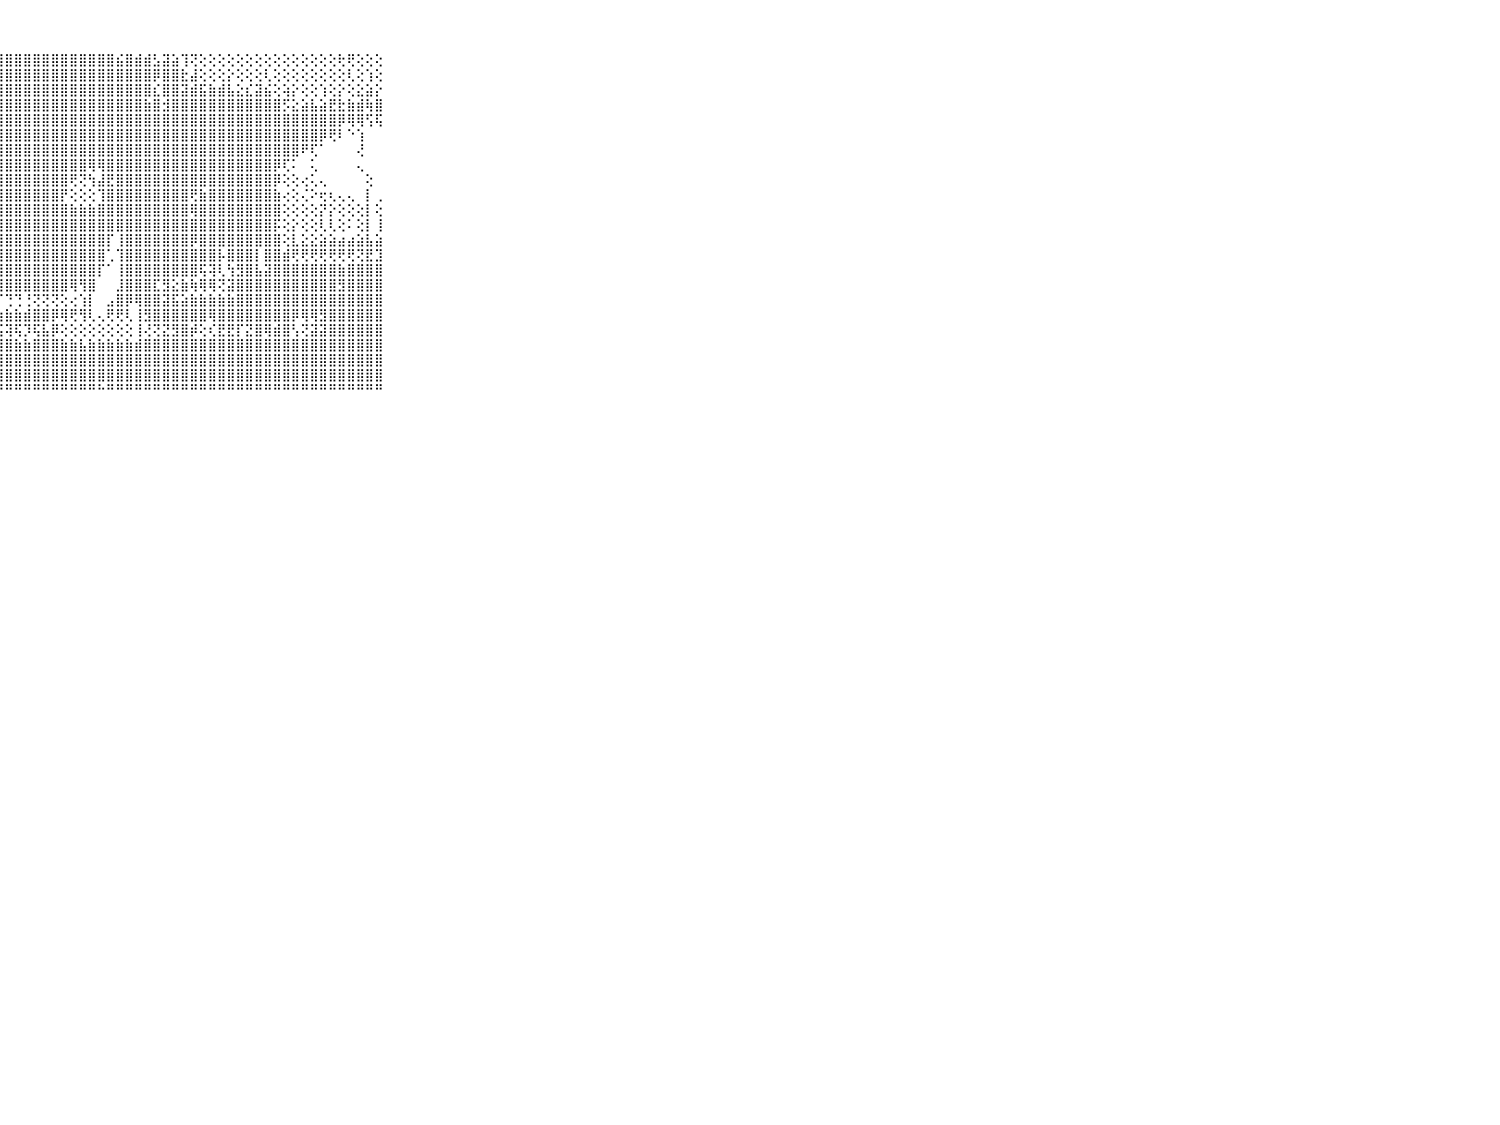

⠀⠀⠀⠀⠀⠀⠀⠀⠀⠀⠀⣿⣿⣿⣿⣿⣿⣿⣿⣿⣿⣿⣿⣿⣿⣿⣿⣿⣿⣿⣿⣿⣿⣿⣿⣿⣿⣿⣿⣿⣮⣿⣾⣾⣣⣽⣵⢹⢝⢕⢕⢕⢕⢕⢕⢕⢕⢕⢕⢕⢕⢕⢕⢕⢗⢟⢕⢕⢕⠀⠀⠀⠀⠀⠀⠀⠀⠀⠀⠀⠀
⠀⠀⠀⠀⠀⠀⠀⠀⠀⠀⠀⣿⣿⣿⣿⣿⣿⣿⣿⣿⣿⣿⣿⣿⣿⣿⣿⣿⣿⣿⣿⣿⣿⣿⣿⣿⣿⣿⣿⣿⣿⣿⣿⣿⡿⣿⣿⣗⣼⢕⢕⢕⡕⢕⢕⢕⢇⢕⢕⢕⢕⢕⢕⢕⢕⢇⢕⢱⢕⠀⠀⠀⠀⠀⠀⠀⠀⠀⠀⠀⠀
⠀⠀⠀⠀⠀⠀⠀⠀⠀⠀⠀⣿⣿⣿⣿⣿⣿⣿⣿⣿⣿⣿⣿⣿⣿⣿⣿⣿⣿⣿⣿⣿⣿⣿⣿⣿⣿⣿⣿⣿⣿⣿⣿⣿⣎⣿⣿⣽⣾⣯⣷⣾⣧⣕⣎⣽⣮⢕⢵⡕⢕⢕⢱⢕⡕⢕⣕⣵⡕⠀⠀⠀⠀⠀⠀⠀⠀⠀⠀⠀⠀
⠀⠀⠀⠀⠀⠀⠀⠀⠀⠀⠀⣿⣿⣿⣾⣿⣿⣿⣿⣿⣿⣿⣿⣿⣿⣿⣿⣿⣿⣿⣿⣿⣿⣿⣿⣿⣿⣿⣿⣿⣿⣿⣿⣷⣿⣺⣿⣿⣿⣿⣿⣿⣿⣿⣿⣿⣿⣿⡫⣕⣵⣧⣵⣟⣗⣷⣾⢷⣿⠀⠀⠀⠀⠀⠀⠀⠀⠀⠀⠀⠀
⠀⠀⠀⠀⠀⠀⠀⠀⠀⠀⠀⣿⣿⣿⣿⣿⣿⣿⣿⣿⣿⣿⣿⣿⣿⣿⣿⣿⣿⣿⣿⣿⣿⣿⣿⣿⣿⣿⣿⣿⣿⣿⣿⣿⣿⣿⣿⣿⣿⣿⣿⣿⣿⣿⣿⣿⣿⣿⣿⣿⣿⣿⣿⣿⡿⢿⢿⢫⢯⠀⠀⠀⠀⠀⠀⠀⠀⠀⠀⠀⠀
⠀⠀⠀⠀⠀⠀⠀⠀⠀⠀⠀⣿⣿⣿⣿⣿⣿⣿⣿⣿⣿⣿⣿⣿⣿⣿⣿⣿⣿⣿⣿⣿⣿⣿⣿⣿⣿⣿⣿⣿⣿⣿⣿⣿⣿⣿⣿⣿⣿⣿⣿⣿⣿⣿⣿⣿⣿⣿⣿⣿⣿⣿⡿⢟⠇⠑⢱⠀⠀⠀⠀⠀⠀⠀⠀⠀⠀⠀⠀⠀⠀
⠀⠀⠀⠀⠀⠀⠀⠀⠀⠀⠀⣿⣿⣿⡿⢿⣻⣟⢿⣟⢿⣿⣿⣿⣿⣿⣿⣿⣿⣿⣿⣿⣿⣿⣿⣿⣿⣿⣿⣿⣿⣿⣿⣿⣿⣿⣿⣿⣿⣿⣿⣿⣿⣿⣿⣿⣿⣿⣿⣿⠟⢏⠁⠀⠀⠀⢜⠀⠀⠀⠀⠀⠀⠀⠀⠀⠀⠀⠀⠀⠀
⠀⠀⠀⠀⠀⠀⠀⠀⠀⠀⠀⡿⢏⢝⢗⢕⢕⢜⢝⢻⣵⣮⡟⣿⣿⣿⣿⣿⣿⣿⣿⣿⣿⣿⣿⣿⣿⢿⢿⣿⣿⣿⣿⣿⣿⣿⣿⣿⣿⣿⣿⣿⣿⣿⣿⣿⣿⡿⢏⠅⠀⢅⠀⠀⠀⠀⢄⠀⠀⠀⠀⠀⠀⠀⠀⠀⠀⠀⠀⠀⠀
⠀⠀⠀⠀⠀⠀⠀⠀⠀⠀⠀⣕⡕⢕⢕⢕⢕⢕⢕⢕⢜⢿⣿⡪⢿⣿⣿⣿⣿⣿⣿⣿⣿⣿⣿⢟⢝⢳⣼⣟⣿⣿⣿⣿⣿⣿⣿⣿⣿⣿⣿⣿⣿⣿⣿⣿⣿⡿⢕⢕⢔⢅⢄⠀⠀⠀⠀⢕⠀⠀⠀⠀⠀⠀⠀⠀⠀⠀⠀⠀⠀
⠀⠀⠀⠀⠀⠀⠀⠀⠀⠀⠀⣿⣿⣿⣿⣿⣷⣷⣧⣵⣕⣜⣿⣿⢻⣿⣿⣿⣿⣿⣿⣿⣿⣿⡟⢕⢕⢕⢹⣿⣿⣿⣿⣿⣿⣿⣿⣿⢟⣷⣿⣿⣿⣿⣿⣿⣿⣷⢔⢕⢌⠕⢖⢆⢄⢄⠀⡇⢀⠀⠀⠀⠀⠀⠀⠀⠀⠀⠀⠀⠀
⠀⠀⠀⠀⠀⠀⠀⠀⠀⠀⠀⣿⣿⣿⣿⣿⣿⣿⣿⣿⣿⣿⣿⣿⣷⣿⣿⣿⣿⣿⣿⣿⣿⣿⣿⣷⣷⣷⣿⣿⣿⣿⣿⣿⣿⣿⣿⣿⢿⣿⣿⣿⣿⣿⣿⣿⣿⣿⢕⢕⢕⢕⡝⡕⢕⢕⢕⡇⢕⠀⠀⠀⠀⠀⠀⠀⠀⠀⠀⠀⠀
⠀⠀⠀⠀⠀⠀⠀⠀⠀⠀⠀⣿⣿⣿⣿⣿⣿⣿⣿⣿⣿⣿⣿⣿⣷⣿⣿⣿⣿⣿⣿⣿⣿⣿⣿⣿⣿⣿⣿⣿⣿⣿⣿⣿⣿⣿⣿⣿⣿⣿⣿⣿⣿⣿⣿⣿⣿⡯⢕⡕⢕⢕⢇⢇⢕⠅⢕⡇⢸⠀⠀⠀⠀⠀⠀⠀⠀⠀⠀⠀⠀
⠀⠀⠀⠀⠀⠀⠀⠀⠀⠀⠀⣿⣿⣿⣿⣿⣿⣿⣿⣿⣿⣿⣿⣿⢺⣿⣿⣿⣿⣿⣿⣿⣿⣿⣿⣿⣿⣿⣿⡏⢸⣿⣿⣿⣿⣿⣿⣿⡿⣿⣿⣿⣿⣿⣿⣿⣿⣿⢕⣇⣕⣕⣵⣵⣴⣴⣵⣧⣵⠀⠀⠀⠀⠀⠀⠀⠀⠀⠀⠀⠀
⠀⠀⠀⠀⠀⠀⠀⠀⠀⠀⠀⣿⣿⣿⣿⣿⣿⣿⣿⣿⣿⣿⣿⣿⢽⣿⣿⣿⣿⣿⣿⣿⣿⣿⣿⣿⣿⣿⣿⢁⢹⣿⣿⣿⣿⣿⣿⣿⣿⣿⣿⡧⣿⣿⣿⡇⣿⣿⣾⢟⢟⢟⢟⢟⢟⢟⢝⣟⣹⠀⠀⠀⠀⠀⠀⠀⠀⠀⠀⠀⠀
⠀⠀⠀⠀⠀⠀⠀⠀⠀⠀⠀⣿⣿⣿⣿⣿⣿⣿⣿⣿⣿⣿⣿⣿⢸⣿⣿⣿⣿⣿⣿⣿⣿⣿⣿⣿⣿⣿⡏⠁⢸⣿⣿⣿⣿⣿⣿⣿⣿⢯⢽⢇⢳⣻⣿⣧⣽⣿⣿⣿⣿⣿⣿⣿⣷⣿⣿⣿⣿⠀⠀⠀⠀⠀⠀⠀⠀⠀⠀⠀⠀
⠀⠀⠀⠀⠀⠀⠀⠀⠀⠀⠀⣿⣿⣿⣿⣿⣿⣿⣿⣿⣿⣿⣿⣿⢪⣿⣿⣿⣿⣿⣿⣿⣿⣿⣿⢿⢻⣿⠀⠀⣸⣿⣿⣿⣏⣻⣕⣷⢷⢿⢿⢝⣽⣿⣿⣿⣿⣿⣿⣿⣿⣿⣿⣿⣻⣿⣿⣿⣿⠀⠀⠀⠀⠀⠀⠀⠀⠀⠀⠀⠀
⠀⠀⠀⠀⠀⠀⠀⠀⠀⠀⠀⣿⣿⣿⣿⣿⣽⣿⣿⣿⣿⣯⣯⣵⡵⢿⠟⠏⢙⢙⢘⢝⢝⢝⢕⢔⢱⡇⠀⣠⣿⡿⢿⣿⣿⣽⣯⣵⣷⣷⣷⣷⣷⣿⣿⣿⣿⣿⣿⣿⣿⣿⣿⣿⣿⣿⣿⣿⣿⠀⠀⠀⠀⠀⠀⠀⠀⠀⠀⠀⠀
⠀⠀⠀⠀⠀⠀⠀⠀⠀⠀⠀⣿⣿⢿⢿⢿⢟⣟⡟⣝⣽⣽⣧⣔⢕⢱⣧⣷⣷⣷⣾⣿⣿⡿⢿⢟⢻⢇⢄⢟⢟⢇⢸⣻⣿⣿⣿⣿⣿⣿⢿⣿⣿⣿⣿⣿⣿⣿⣿⡿⢿⢿⣻⣿⣿⣿⣿⣿⣿⠀⠀⠀⠀⠀⠀⠀⠀⠀⠀⠀⠀
⠀⠀⠀⠀⠀⠀⠀⠀⠀⠀⠀⢔⢕⢕⢕⢕⢺⣟⣿⣿⣿⣿⣟⣻⣵⣽⣿⣯⢽⢯⡹⢯⣧⡿⢕⢕⢕⢕⢕⢕⢕⢕⢸⢜⢝⣝⣻⣿⡾⢕⢎⣟⣟⡏⣝⣿⢿⣾⣿⢣⢝⣽⣽⣿⣿⣿⣿⣿⣿⠀⠀⠀⠀⠀⠀⠀⠀⠀⠀⠀⠀
⠀⠀⠀⠀⠀⠀⠀⠀⠀⠀⠀⣱⣷⣷⣿⣿⣿⣿⣿⣿⣿⣿⣿⣷⣿⣿⣿⣿⣿⣷⣷⣿⣿⣿⣷⣷⣧⣷⣷⣷⣷⣷⣾⣿⣿⣿⣿⣿⣿⣿⣿⣿⣿⣿⣿⣿⣿⣿⣿⣿⣿⣿⣿⣿⣿⣿⣿⣿⣿⠀⠀⠀⠀⠀⠀⠀⠀⠀⠀⠀⠀
⠀⠀⠀⠀⠀⠀⠀⠀⠀⠀⠀⢻⣿⣿⣿⣿⣿⣿⣿⣿⣿⣿⣿⣿⣿⣿⣿⣿⣿⣿⣿⣿⣿⣿⣿⣿⣿⣿⣿⣿⣿⣿⣿⣿⣿⣿⣿⣿⣿⣿⣿⣿⣿⣿⣿⣿⣿⣿⣿⣿⣿⣿⣿⣿⣿⣿⣿⣿⣿⠀⠀⠀⠀⠀⠀⠀⠀⠀⠀⠀⠀
⠀⠀⠀⠀⠀⠀⠀⠀⠀⠀⠀⢕⢏⢿⡟⣟⢿⣿⣿⡿⣿⣿⣿⣿⣿⣿⣿⣿⣿⣿⣿⣿⣿⣿⣿⣿⣿⣿⣿⣿⣿⣿⣿⣿⣿⣿⣿⣿⣿⣿⣿⣿⣿⣿⣿⣿⣿⣿⣿⣿⣿⣿⣿⣿⣿⣿⣿⣿⣿⠀⠀⠀⠀⠀⠀⠀⠀⠀⠀⠀⠀
⠀⠀⠀⠀⠀⠀⠀⠀⠀⠀⠀⠑⠑⠑⠑⠑⠑⠑⠑⠙⠙⠛⠛⠛⠛⠛⠛⠛⠛⠛⠛⠛⠛⠛⠛⠛⠛⠛⠓⠛⠛⠛⠛⠛⠛⠛⠛⠛⠛⠛⠛⠛⠛⠛⠛⠛⠛⠛⠛⠛⠛⠛⠛⠛⠛⠛⠛⠛⠛⠀⠀⠀⠀⠀⠀⠀⠀⠀⠀⠀⠀